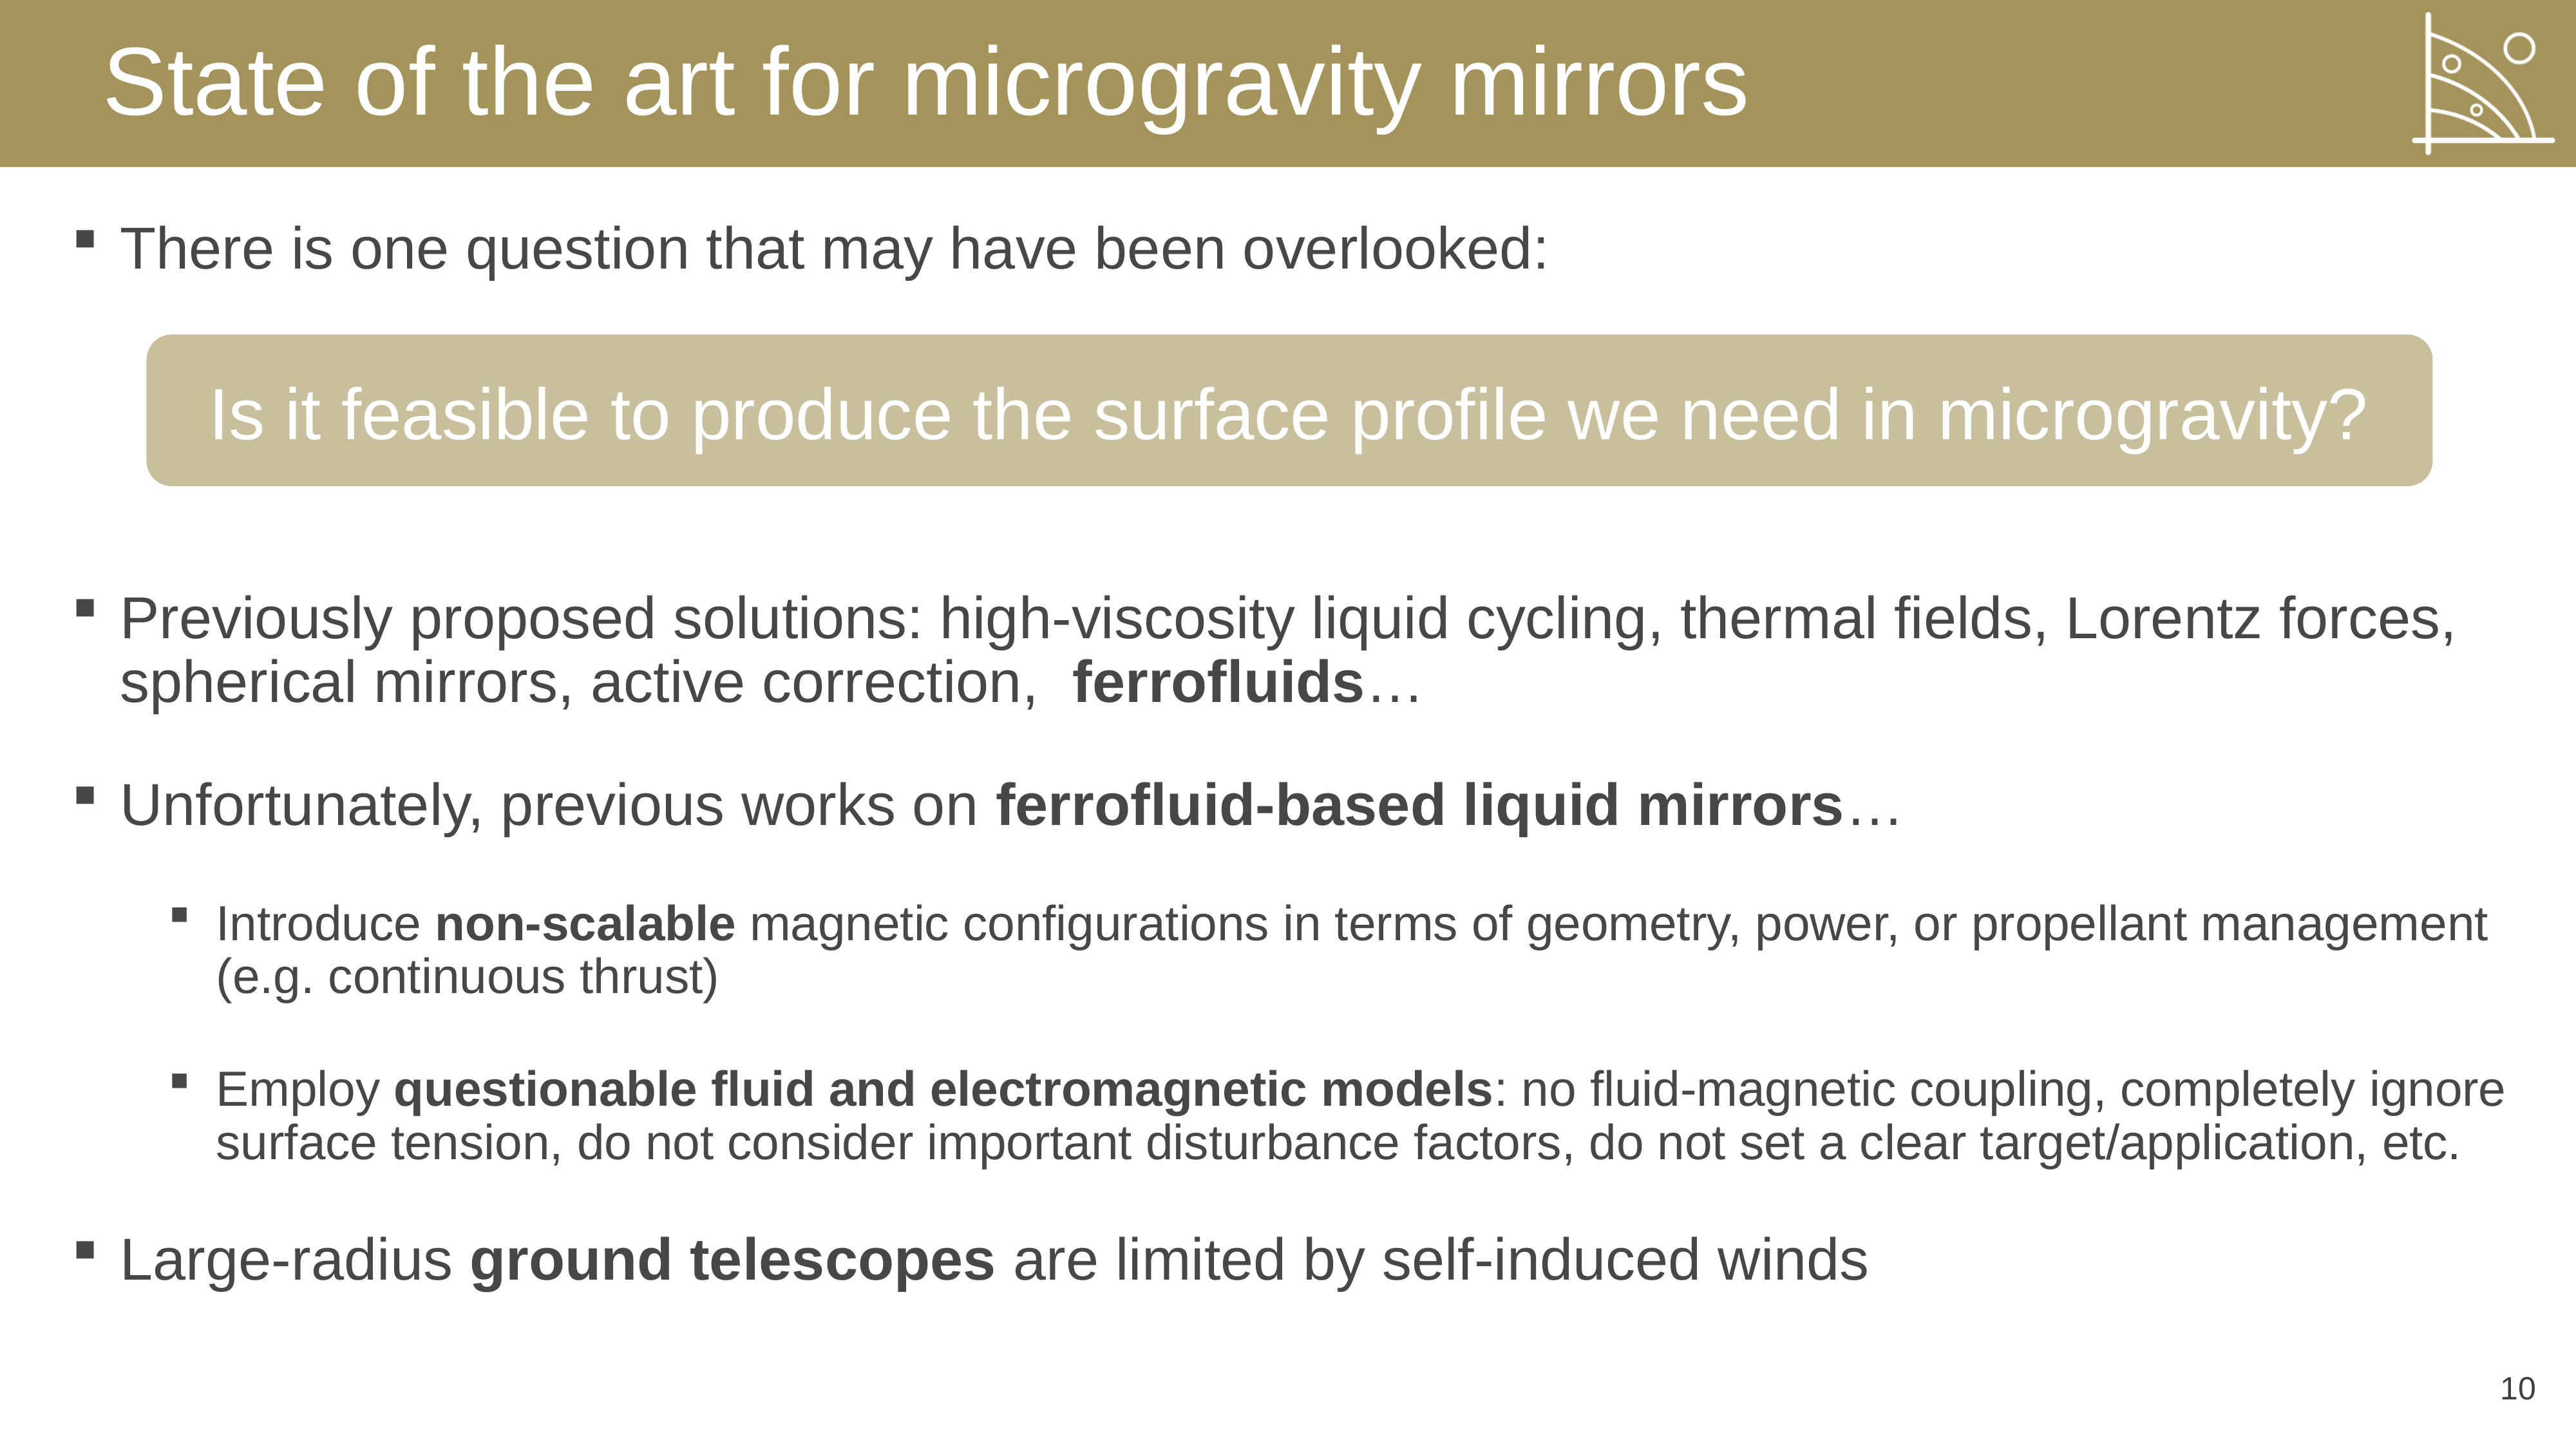

# State of the art for microgravity mirrors
There is one question that may have been overlooked:

Previously proposed solutions: high-viscosity liquid cycling, thermal fields, Lorentz forces, spherical mirrors, active correction,  ferrofluids…
Unfortunately, previous works on ferrofluid-based liquid mirrors…
Introduce non-scalable magnetic configurations in terms of geometry, power, or propellant management (e.g. continuous thrust)
Employ questionable fluid and electromagnetic models: no fluid-magnetic coupling, completely ignore surface tension, do not consider important disturbance factors, do not set a clear target/application, etc.
Large-radius ground telescopes are limited by self-induced winds

Is it feasible to produce the surface profile we need in microgravity?
10